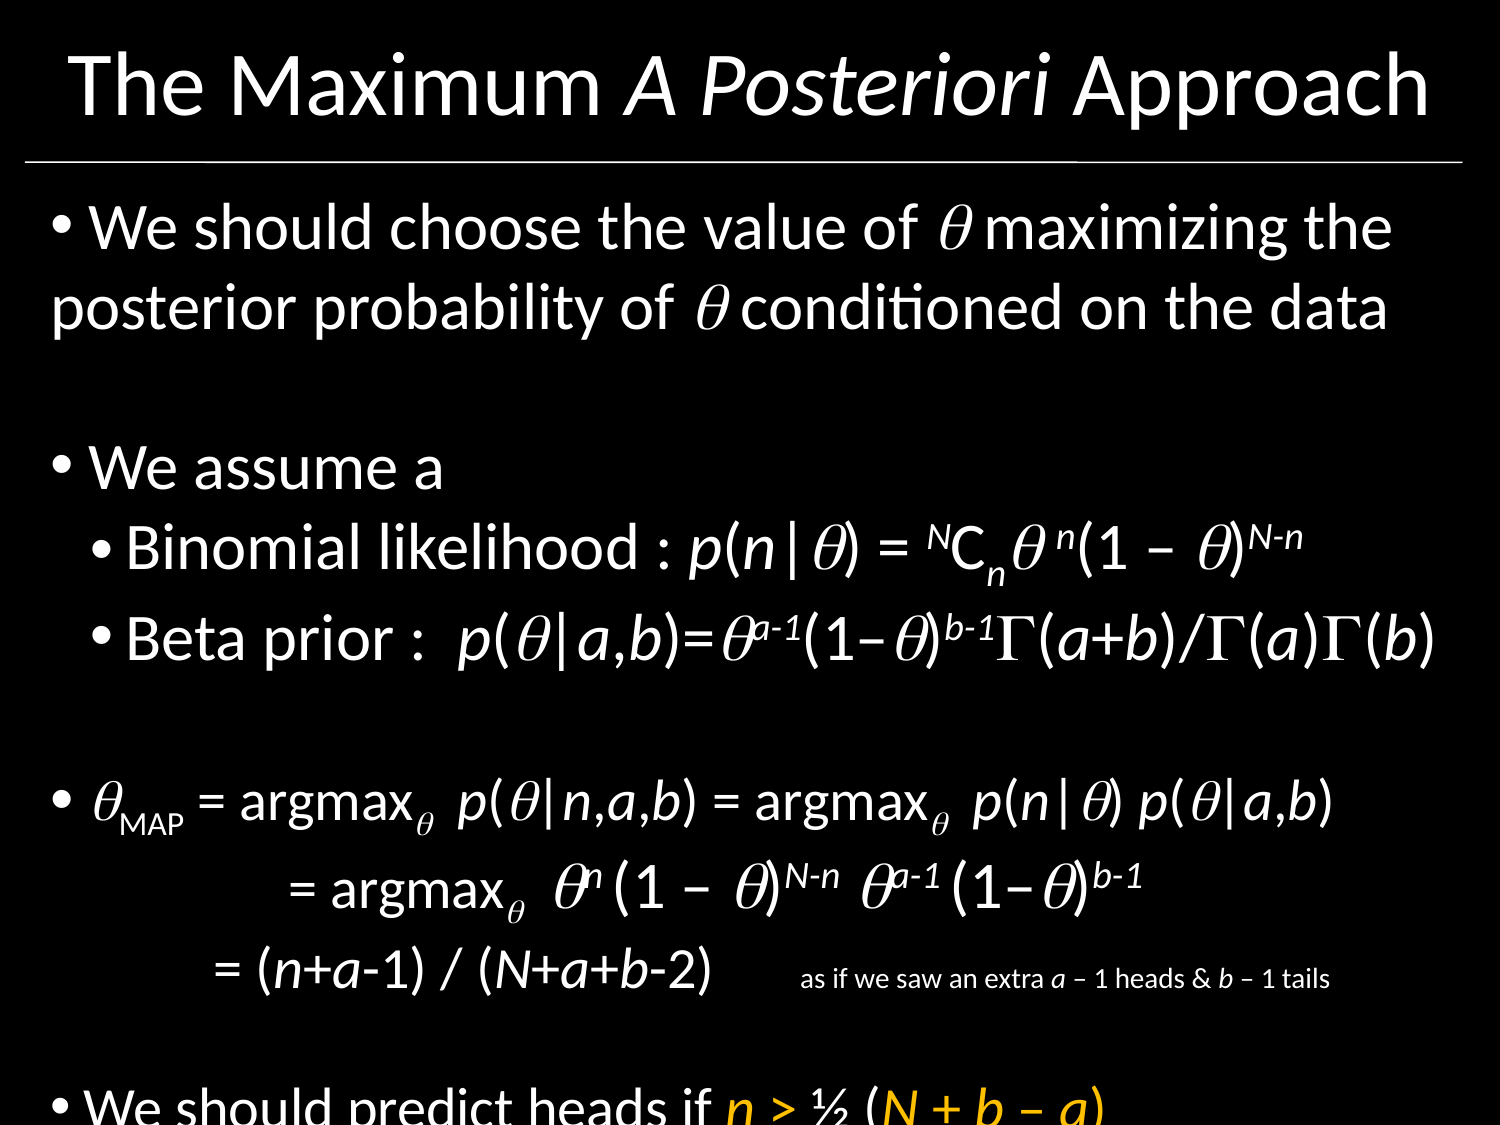

# The Maximum A Posteriori Approach

 We should choose the value of θ maximizing the posterior probability of θ conditioned on the data

 We assume a
Binomial likelihood : p(n|θ) = NCnθ n(1 – θ)N-n
Beta prior :  p(θ|a,b)=θa-1(1–θ)b-1Γ(a+b)/Γ(a)Γ(b)

 θMAP = argmaxθ  p(θ|n,a,b) = argmaxθ  p(n|θ) p(θ|a,b)
	 = argmaxθ  θn (1 – θ)N-n θa-1 (1–θ)b-1
 = (n+a-1) / (N+a+b-2)	as if we saw an extra a – 1 heads & b – 1 tails

 We should predict heads if n > ½ (N + b – a)